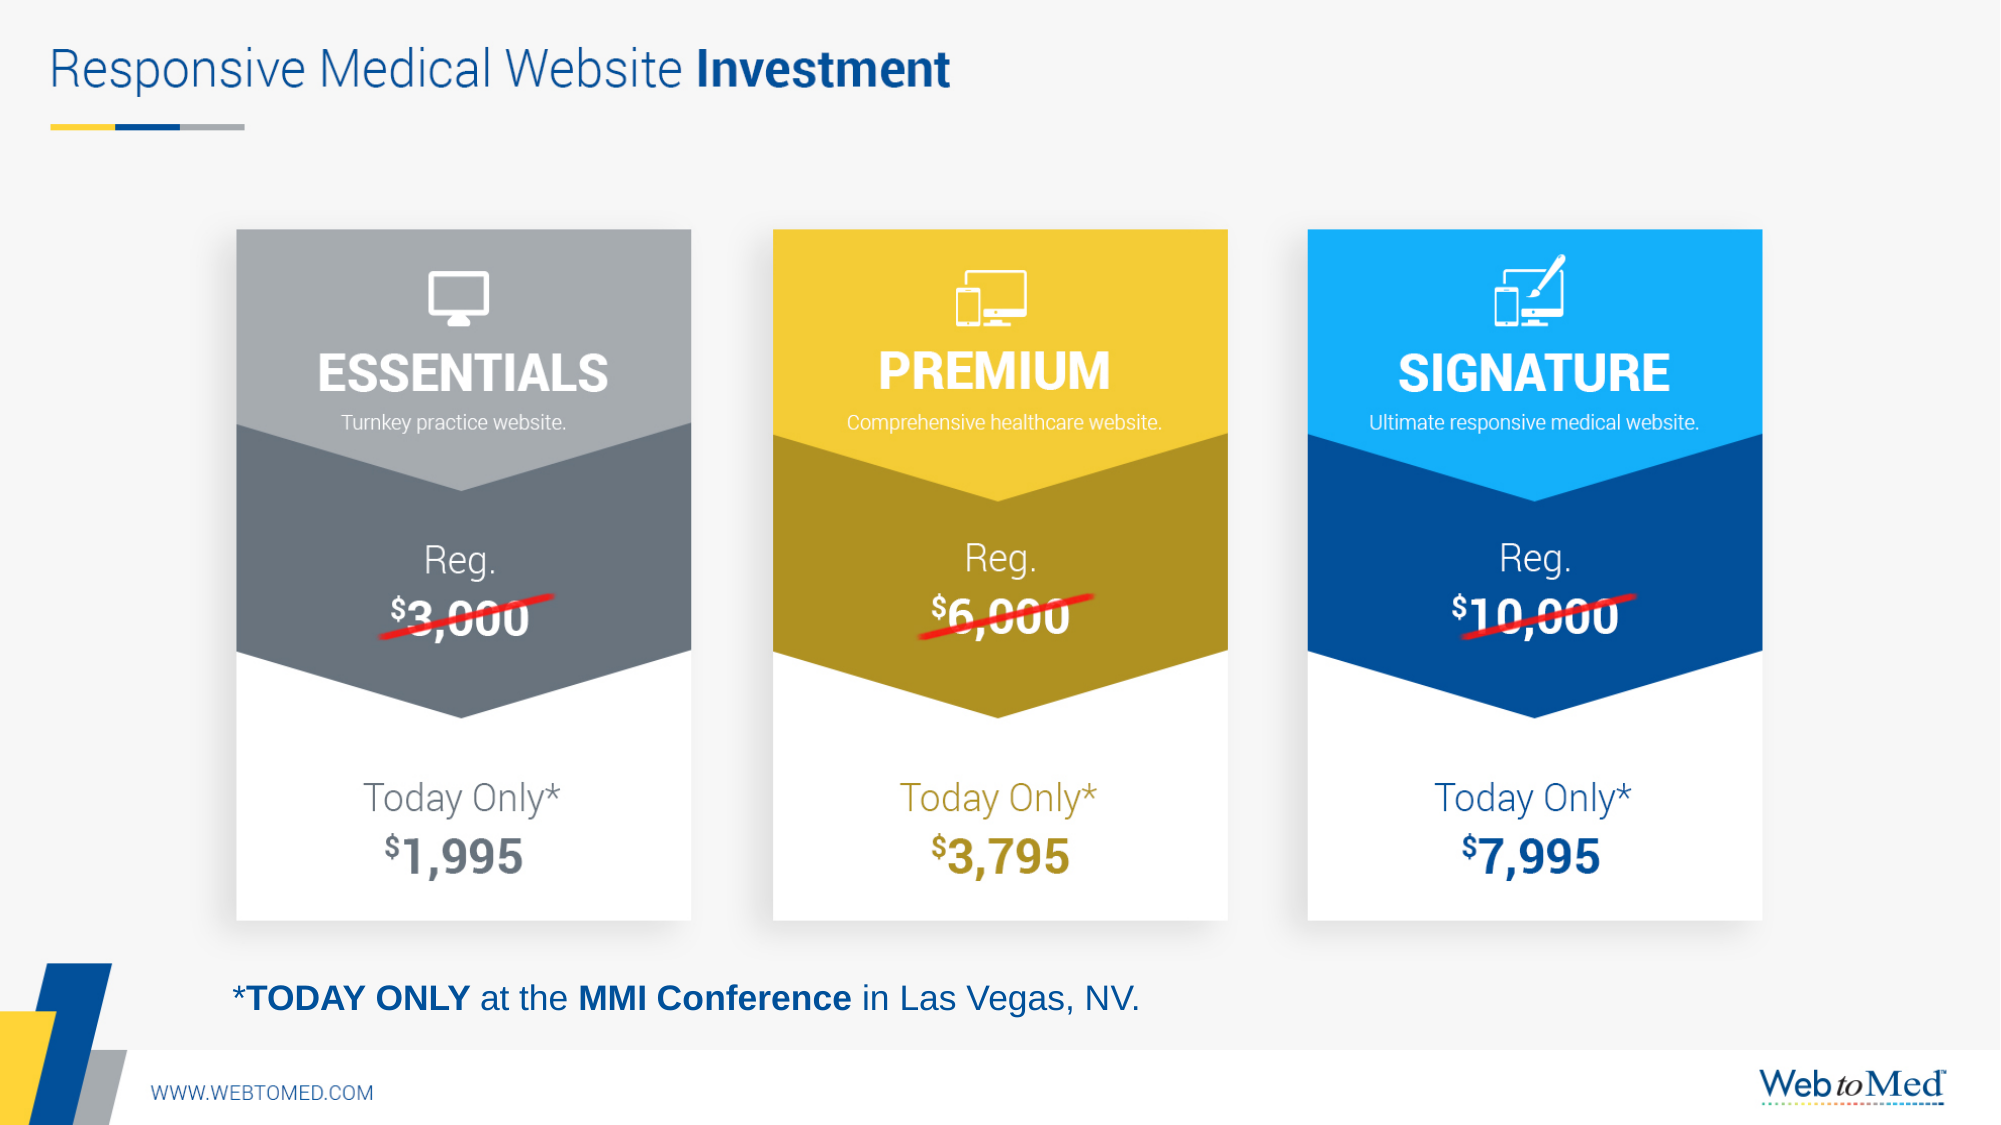

*TODAY ONLY at the MMI Conference in Las Vegas, NV.